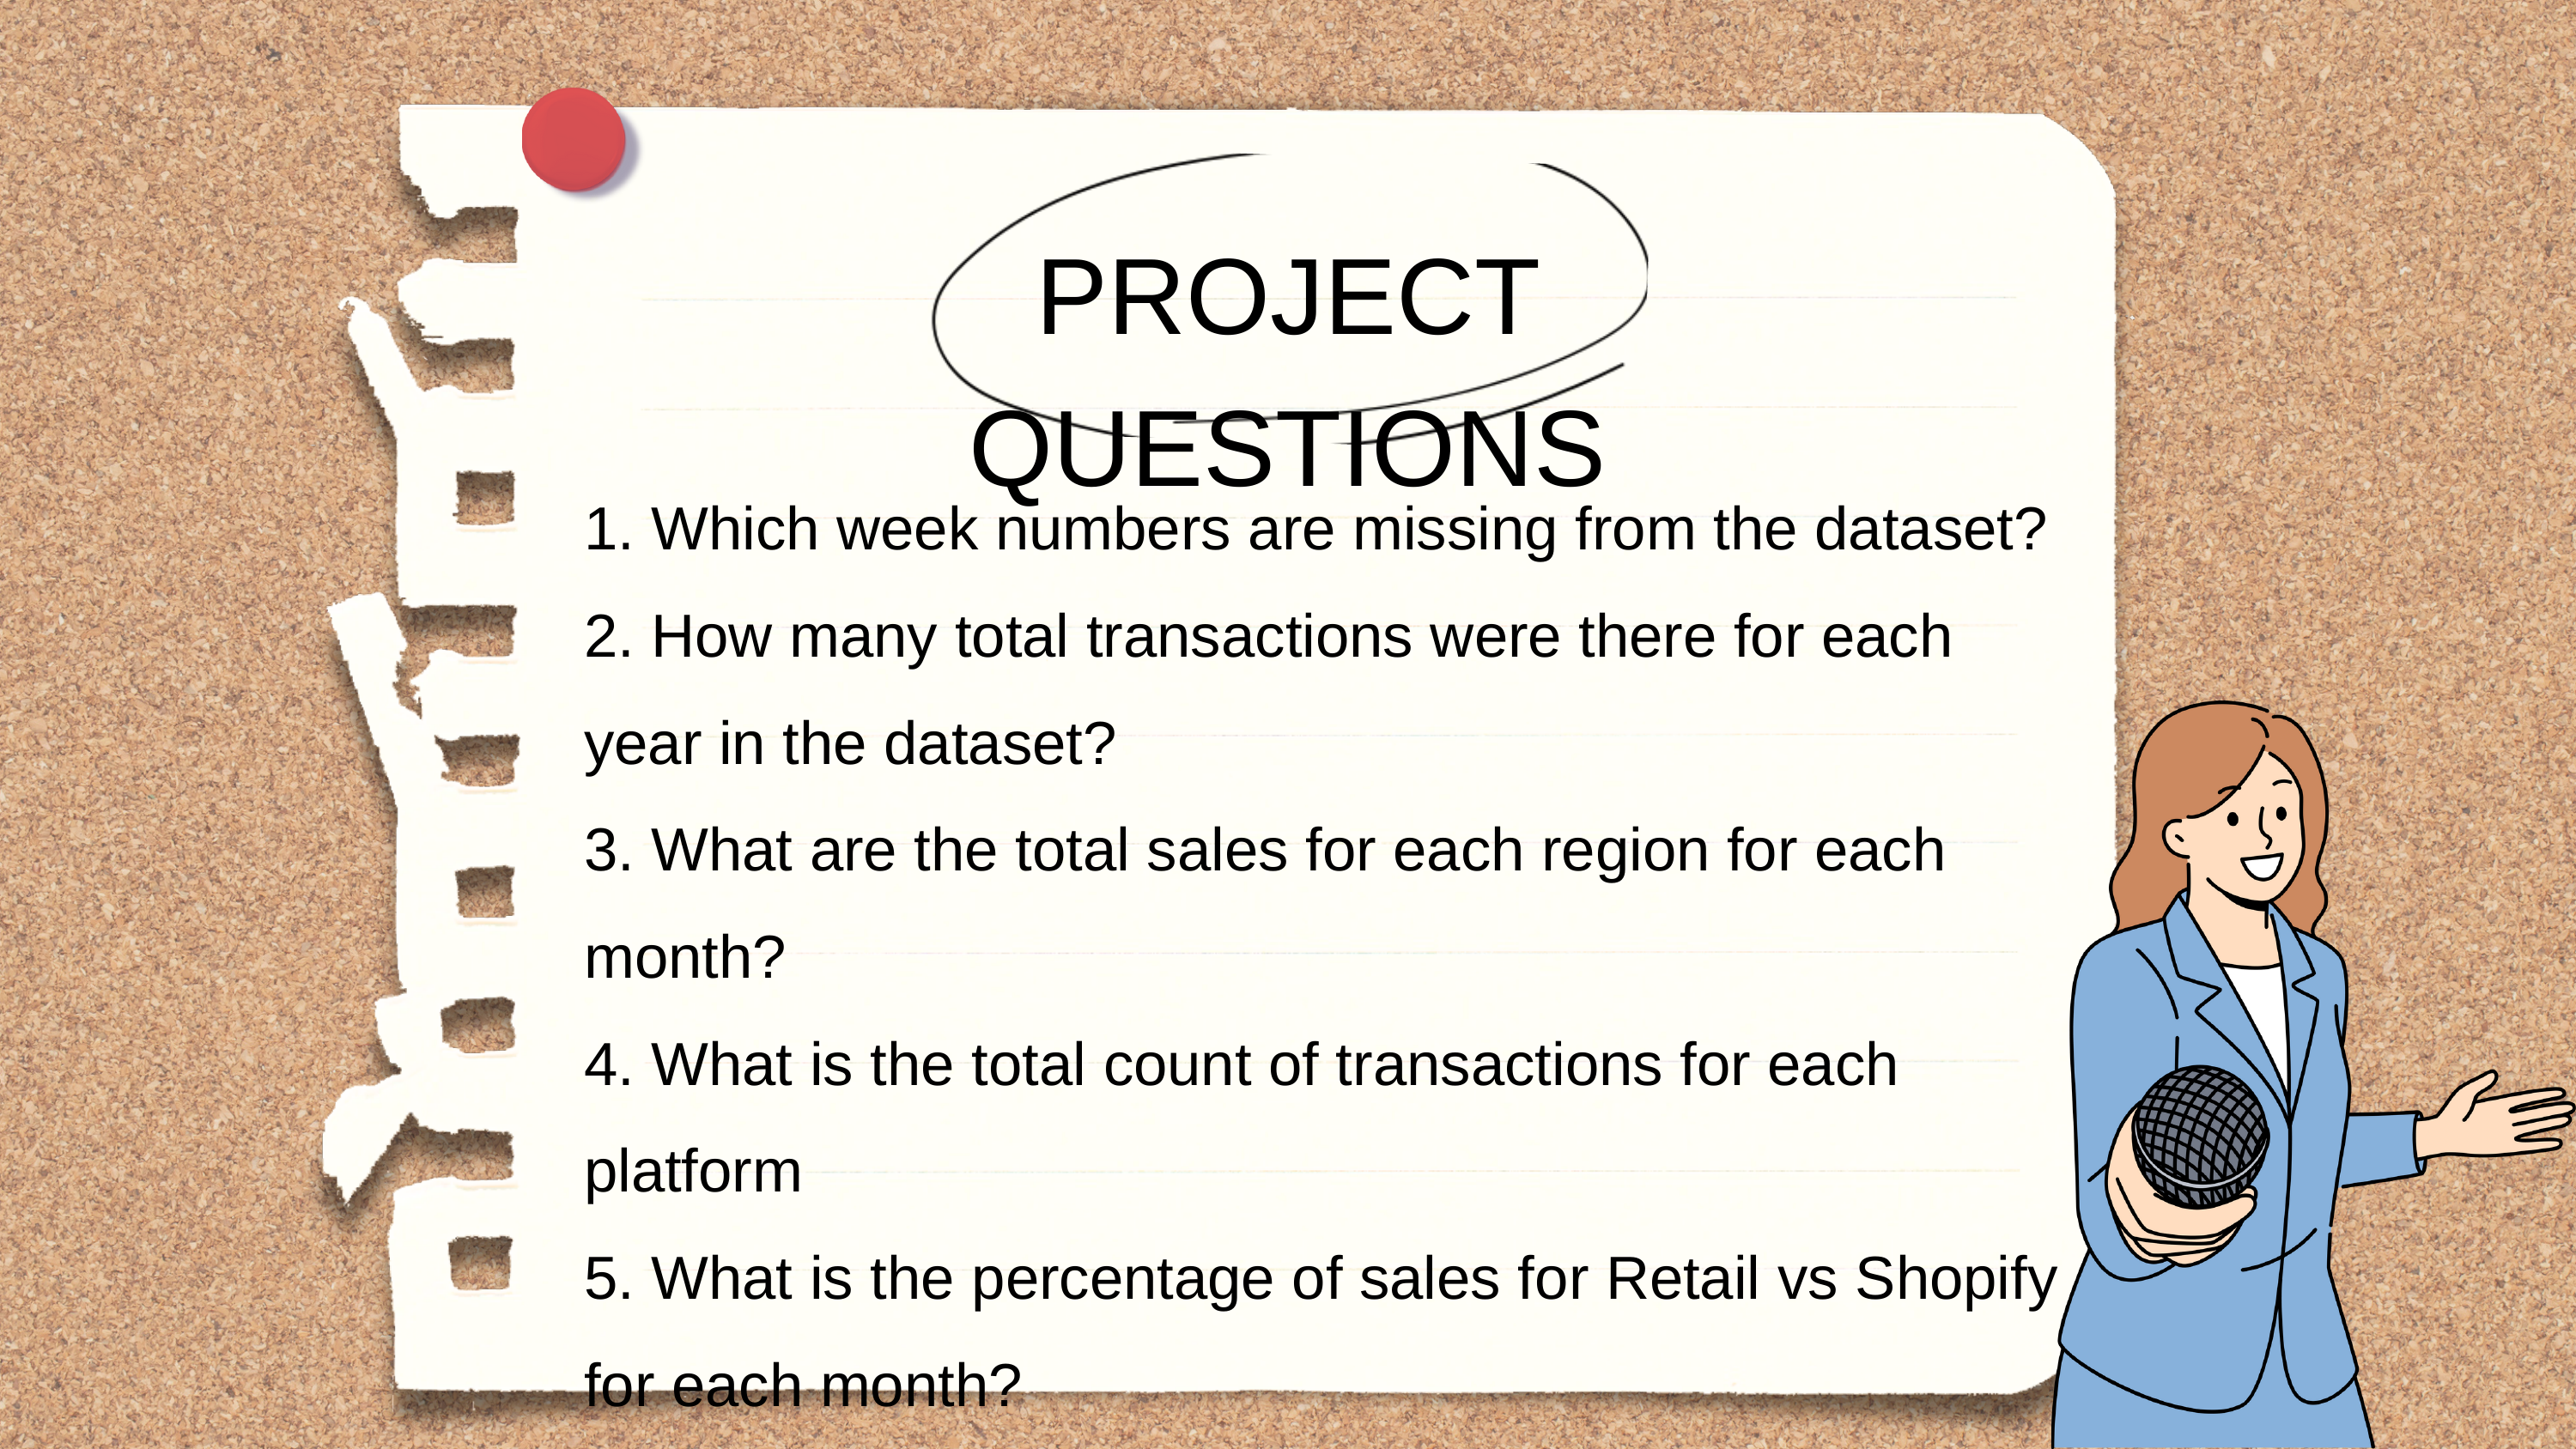

PROJECT QUESTIONS
1. Which week numbers are missing from the dataset?
2. How many total transactions were there for each year in the dataset?
3. What are the total sales for each region for each month?
4. What is the total count of transactions for each platform
5. What is the percentage of sales for Retail vs Shopify for each month?
6. What is the percentage of sales by demographic for each year in the dataset?
7. Which age_band and demographic values contribute the most to Retail
sales?